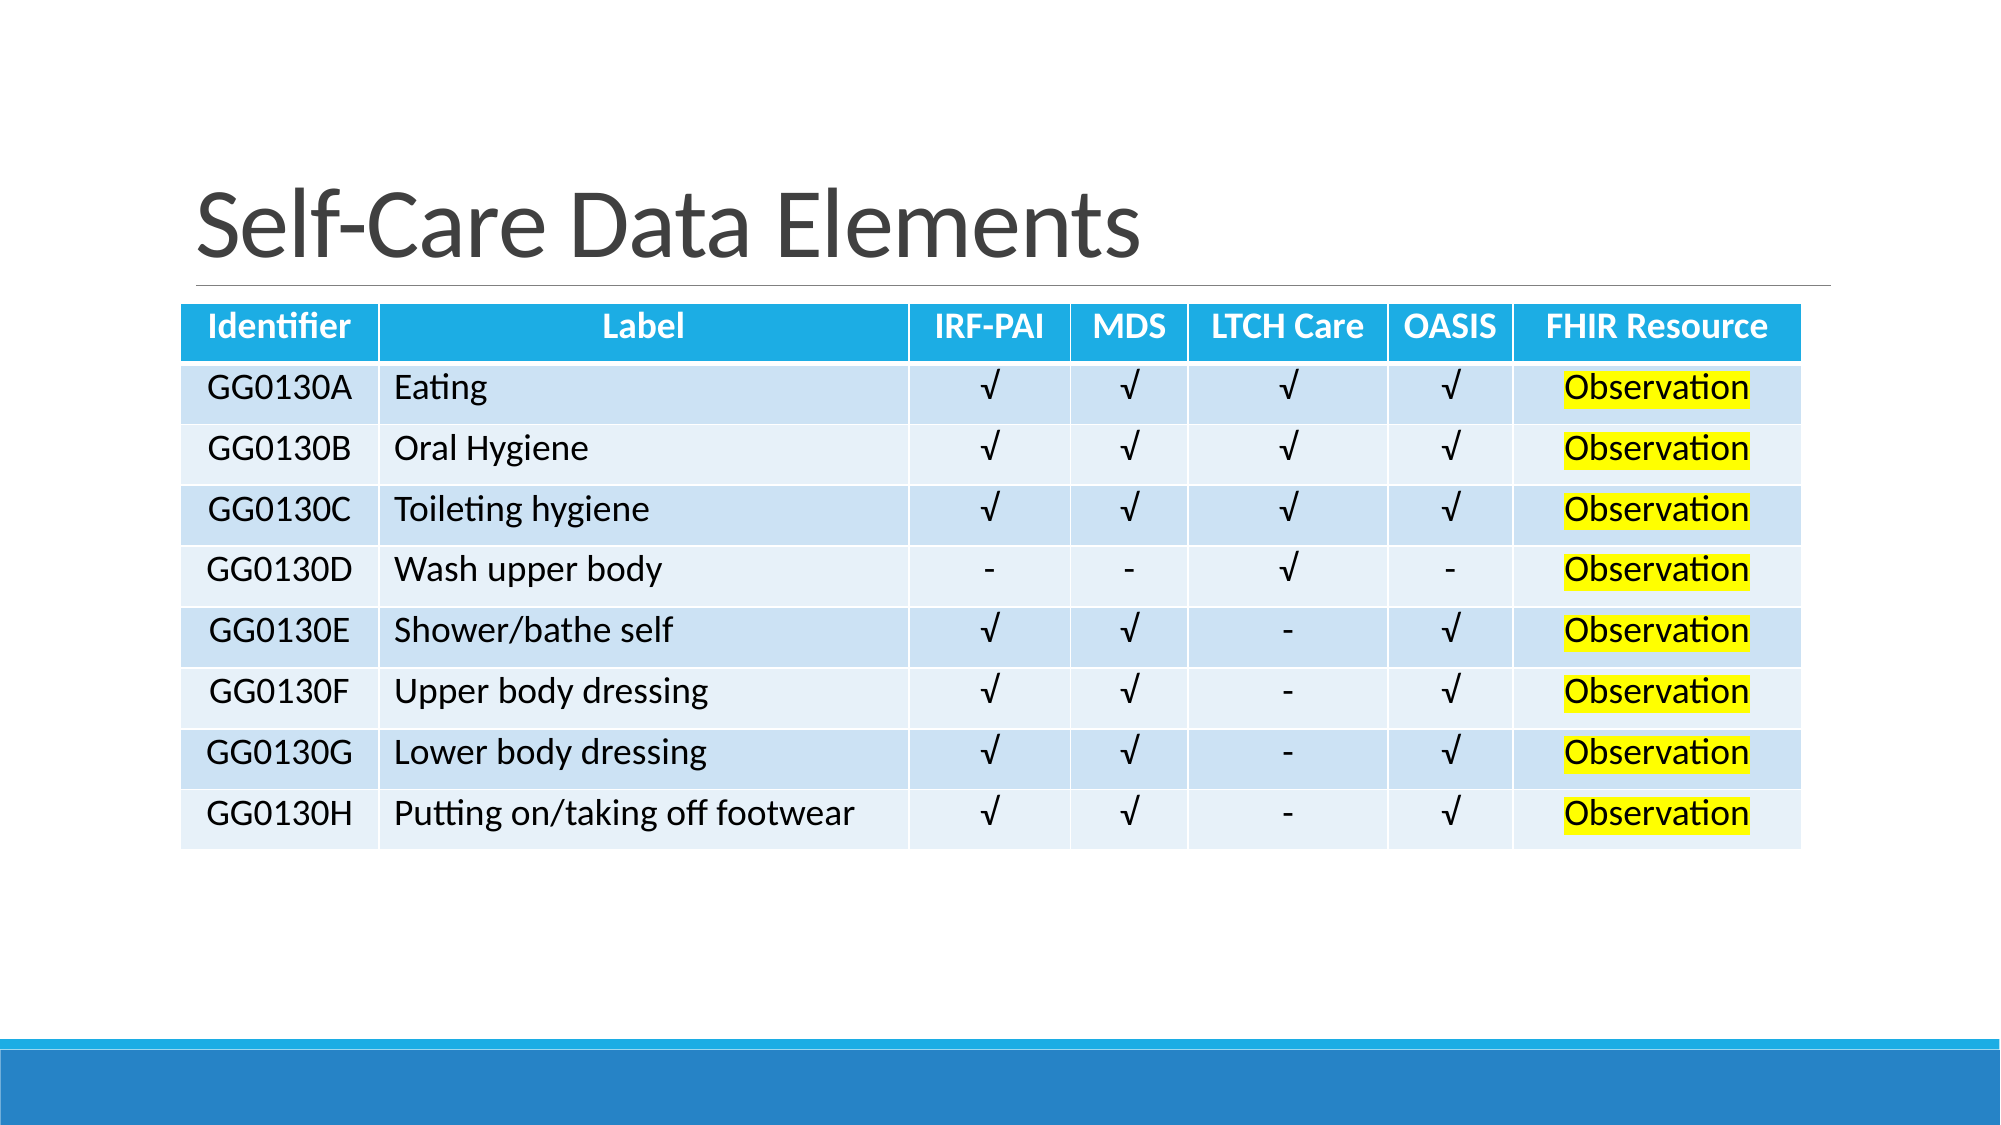

# Self-Care Data Elements
| Identifier | Label | IRF-PAI | MDS | LTCH Care | OASIS | FHIR Resource |
| --- | --- | --- | --- | --- | --- | --- |
| GG0130A | Eating | √ | √ | √ | √ | Observation |
| GG0130B | Oral Hygiene | √ | √ | √ | √ | Observation |
| GG0130C | Toileting hygiene | √ | √ | √ | √ | Observation |
| GG0130D | Wash upper body | - | - | √ | - | Observation |
| GG0130E | Shower/bathe self | √ | √ | - | √ | Observation |
| GG0130F | Upper body dressing | √ | √ | - | √ | Observation |
| GG0130G | Lower body dressing | √ | √ | - | √ | Observation |
| GG0130H | Putting on/taking off footwear | √ | √ | - | √ | Observation |